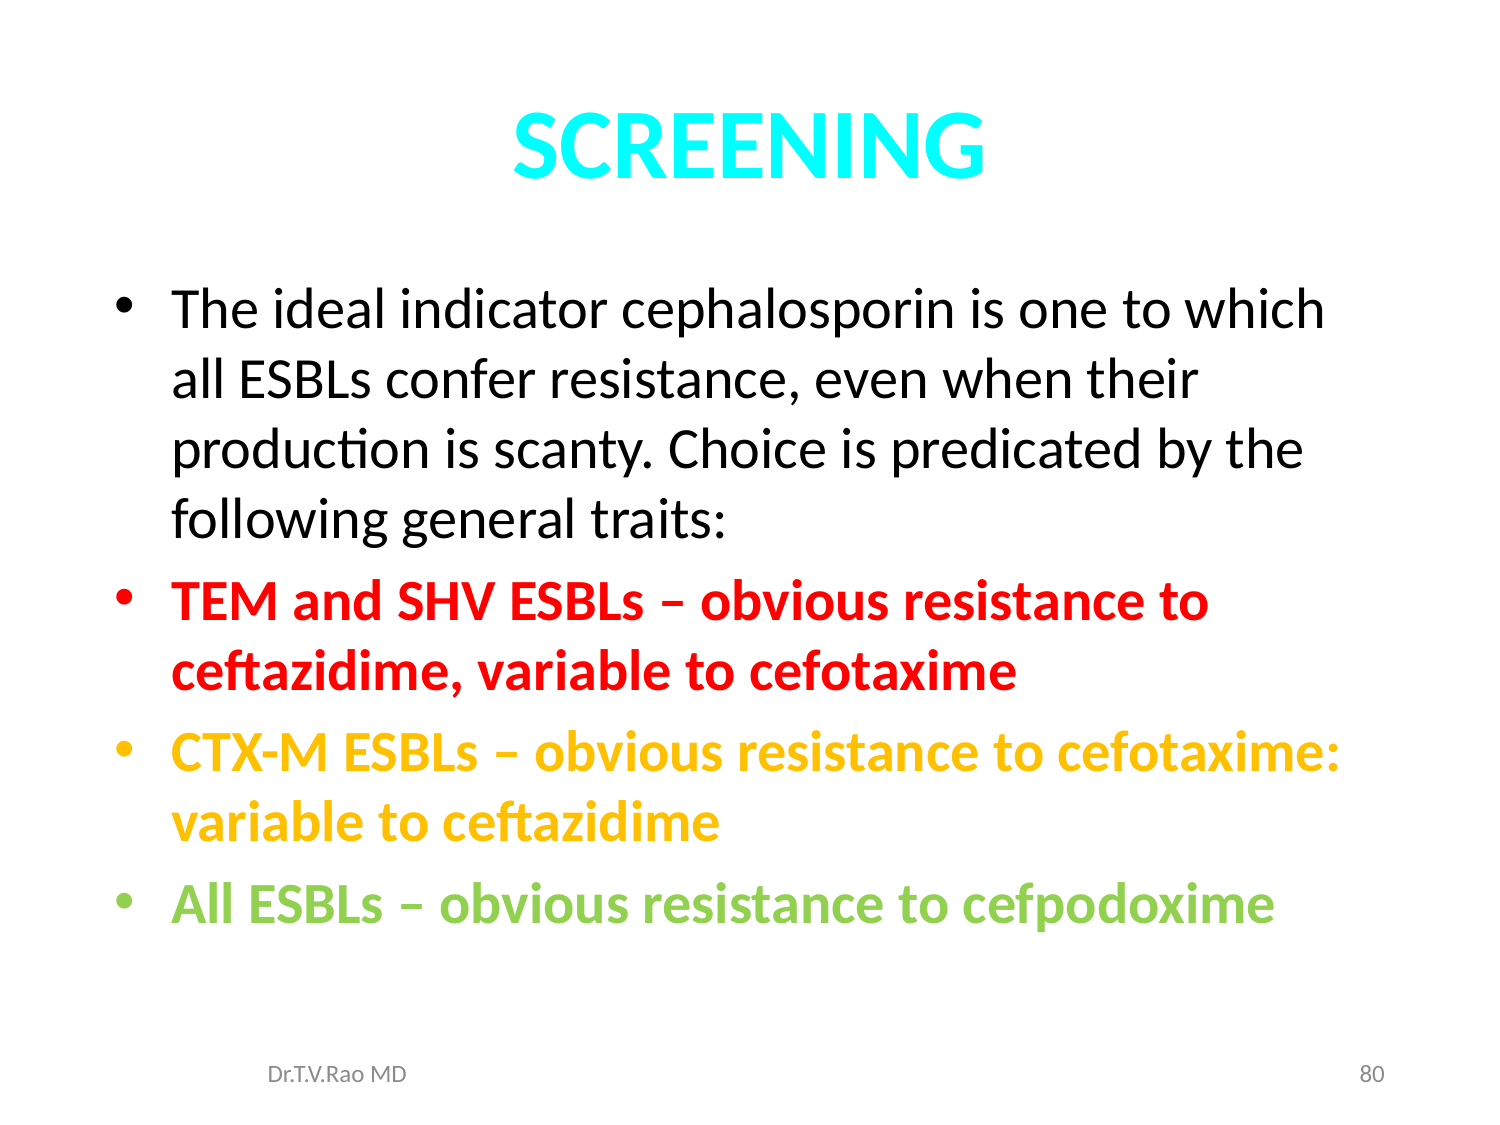

# SCREENING
The ideal indicator cephalosporin is one to which all ESBLs confer resistance, even when their production is scanty. Choice is predicated by the following general traits:
TEM and SHV ESBLs – obvious resistance to ceftazidime, variable to cefotaxime
CTX-M ESBLs – obvious resistance to cefotaxime: variable to ceftazidime
All ESBLs – obvious resistance to cefpodoxime
Dr.T.V.Rao MD
80